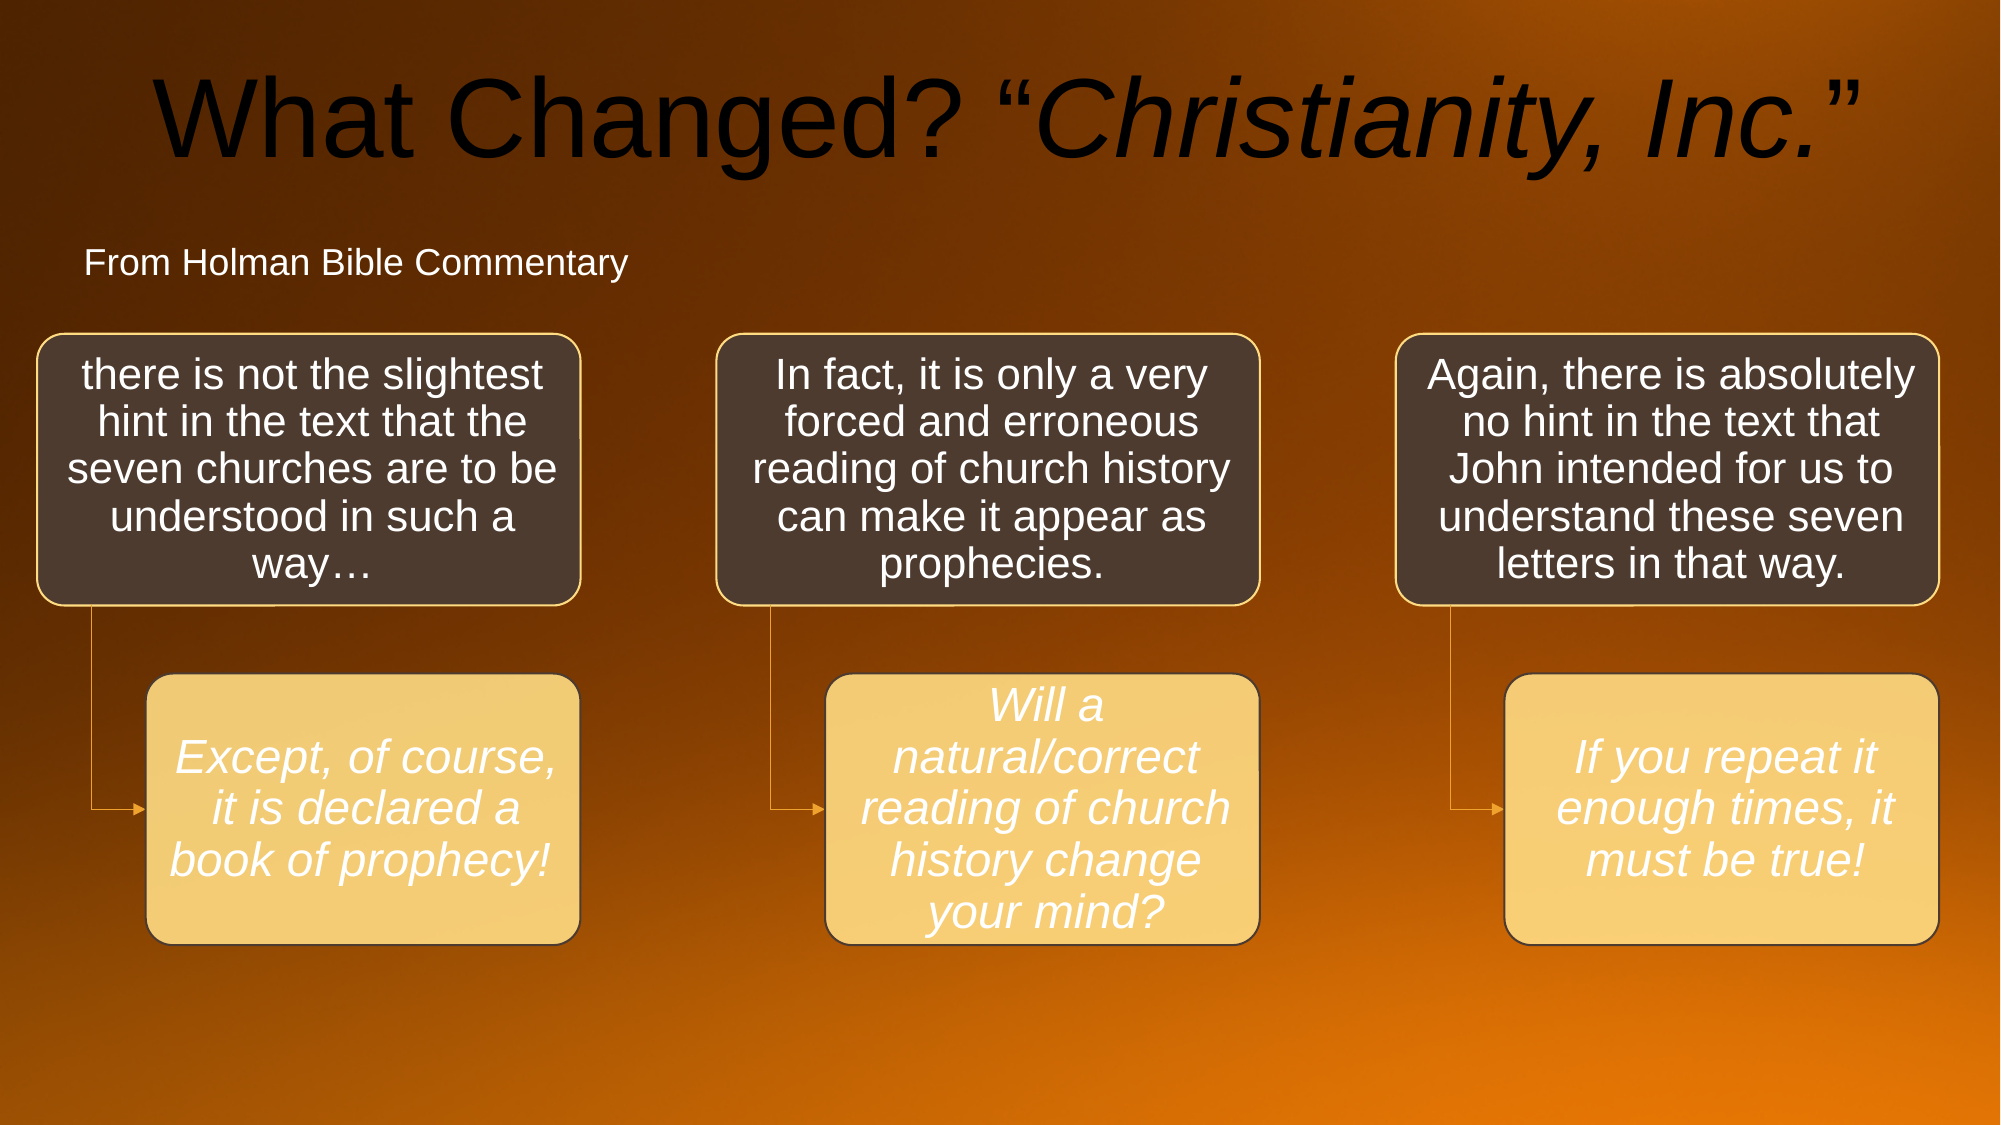

# What Changed? “Christianity, Inc.”
there is not the slightest hint in the text that the seven churches are to be understood in such a way…
Except, of course, it is declared a book of prophecy!
In fact, it is only a very forced and erroneous reading of church history can make it appear as prophecies.
Will a natural/correct reading of church history change your mind?
Again, there is absolutely no hint in the text that John intended for us to understand these seven letters in that way.
If you repeat it enough times, it must be true!
From Holman Bible Commentary